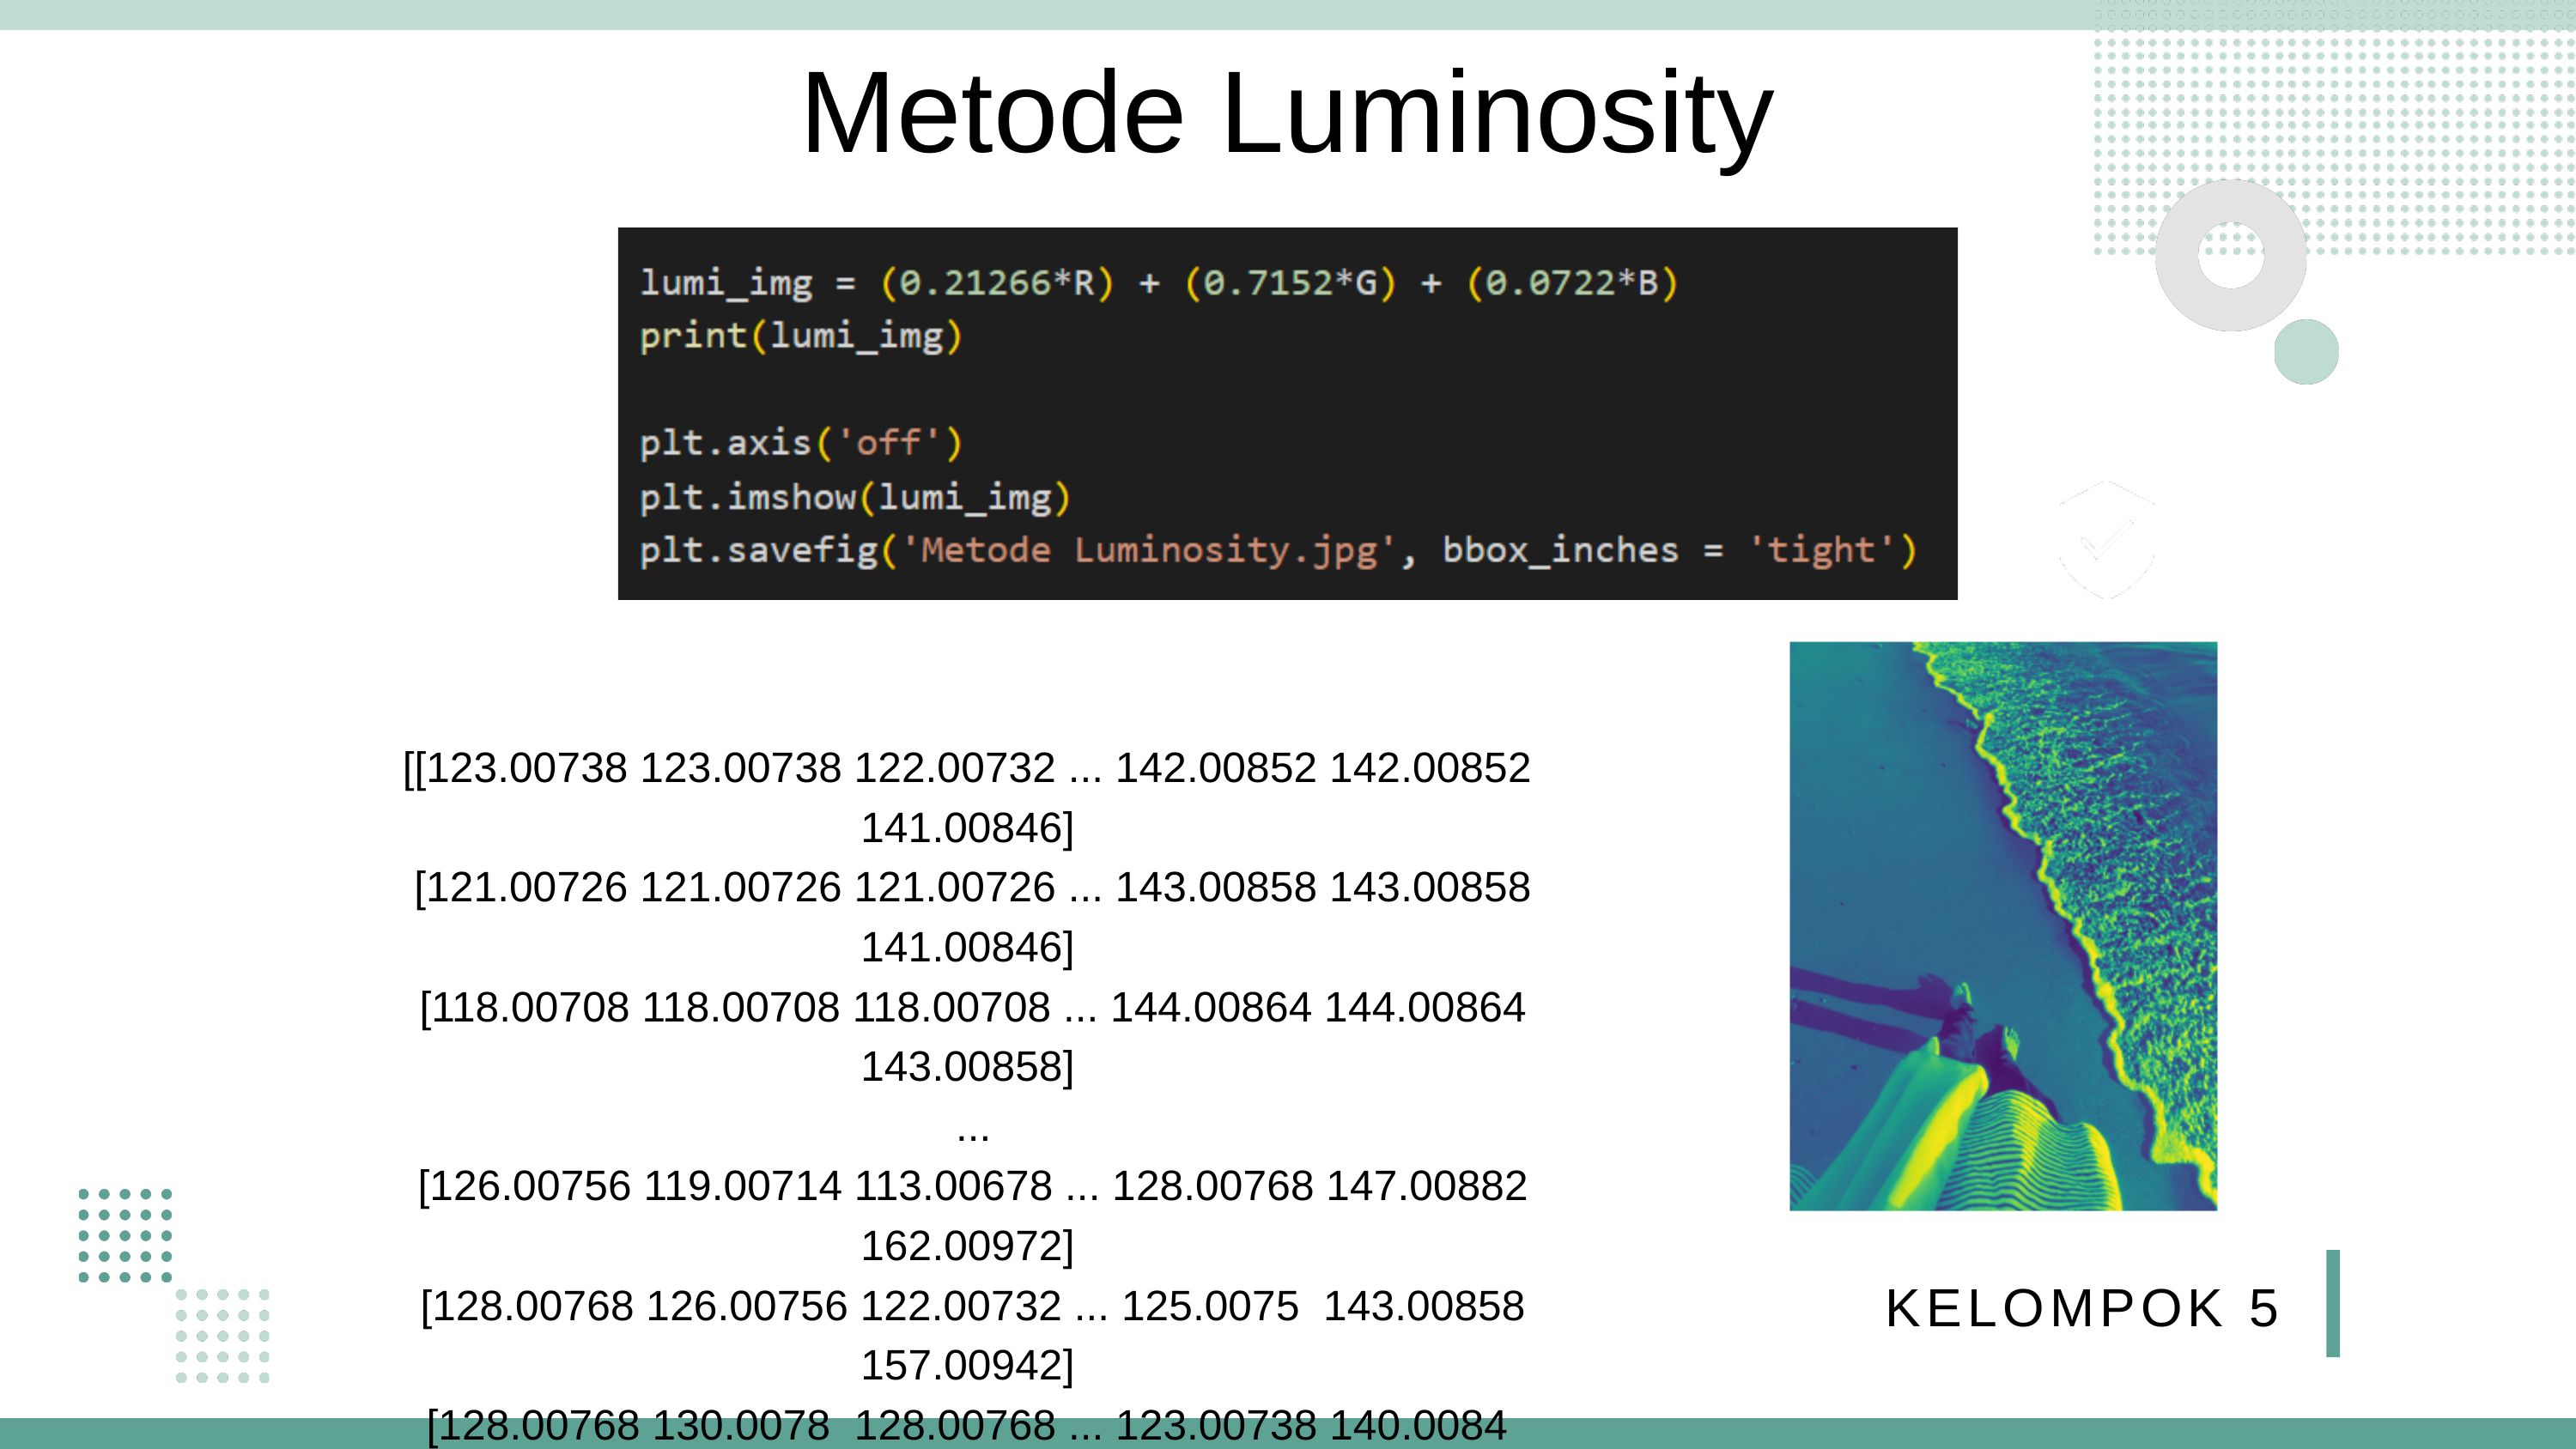

Metode Luminosity

[[123.00738 123.00738 122.00732 ... 142.00852 142.00852 141.00846]
 [121.00726 121.00726 121.00726 ... 143.00858 143.00858 141.00846]
 [118.00708 118.00708 118.00708 ... 144.00864 144.00864 143.00858]
 ...
 [126.00756 119.00714 113.00678 ... 128.00768 147.00882 162.00972]
 [128.00768 126.00756 122.00732 ... 125.0075  143.00858 157.00942]
 [128.00768 130.0078  128.00768 ... 123.00738 140.0084  154.00924]]

KELOMPOK 5